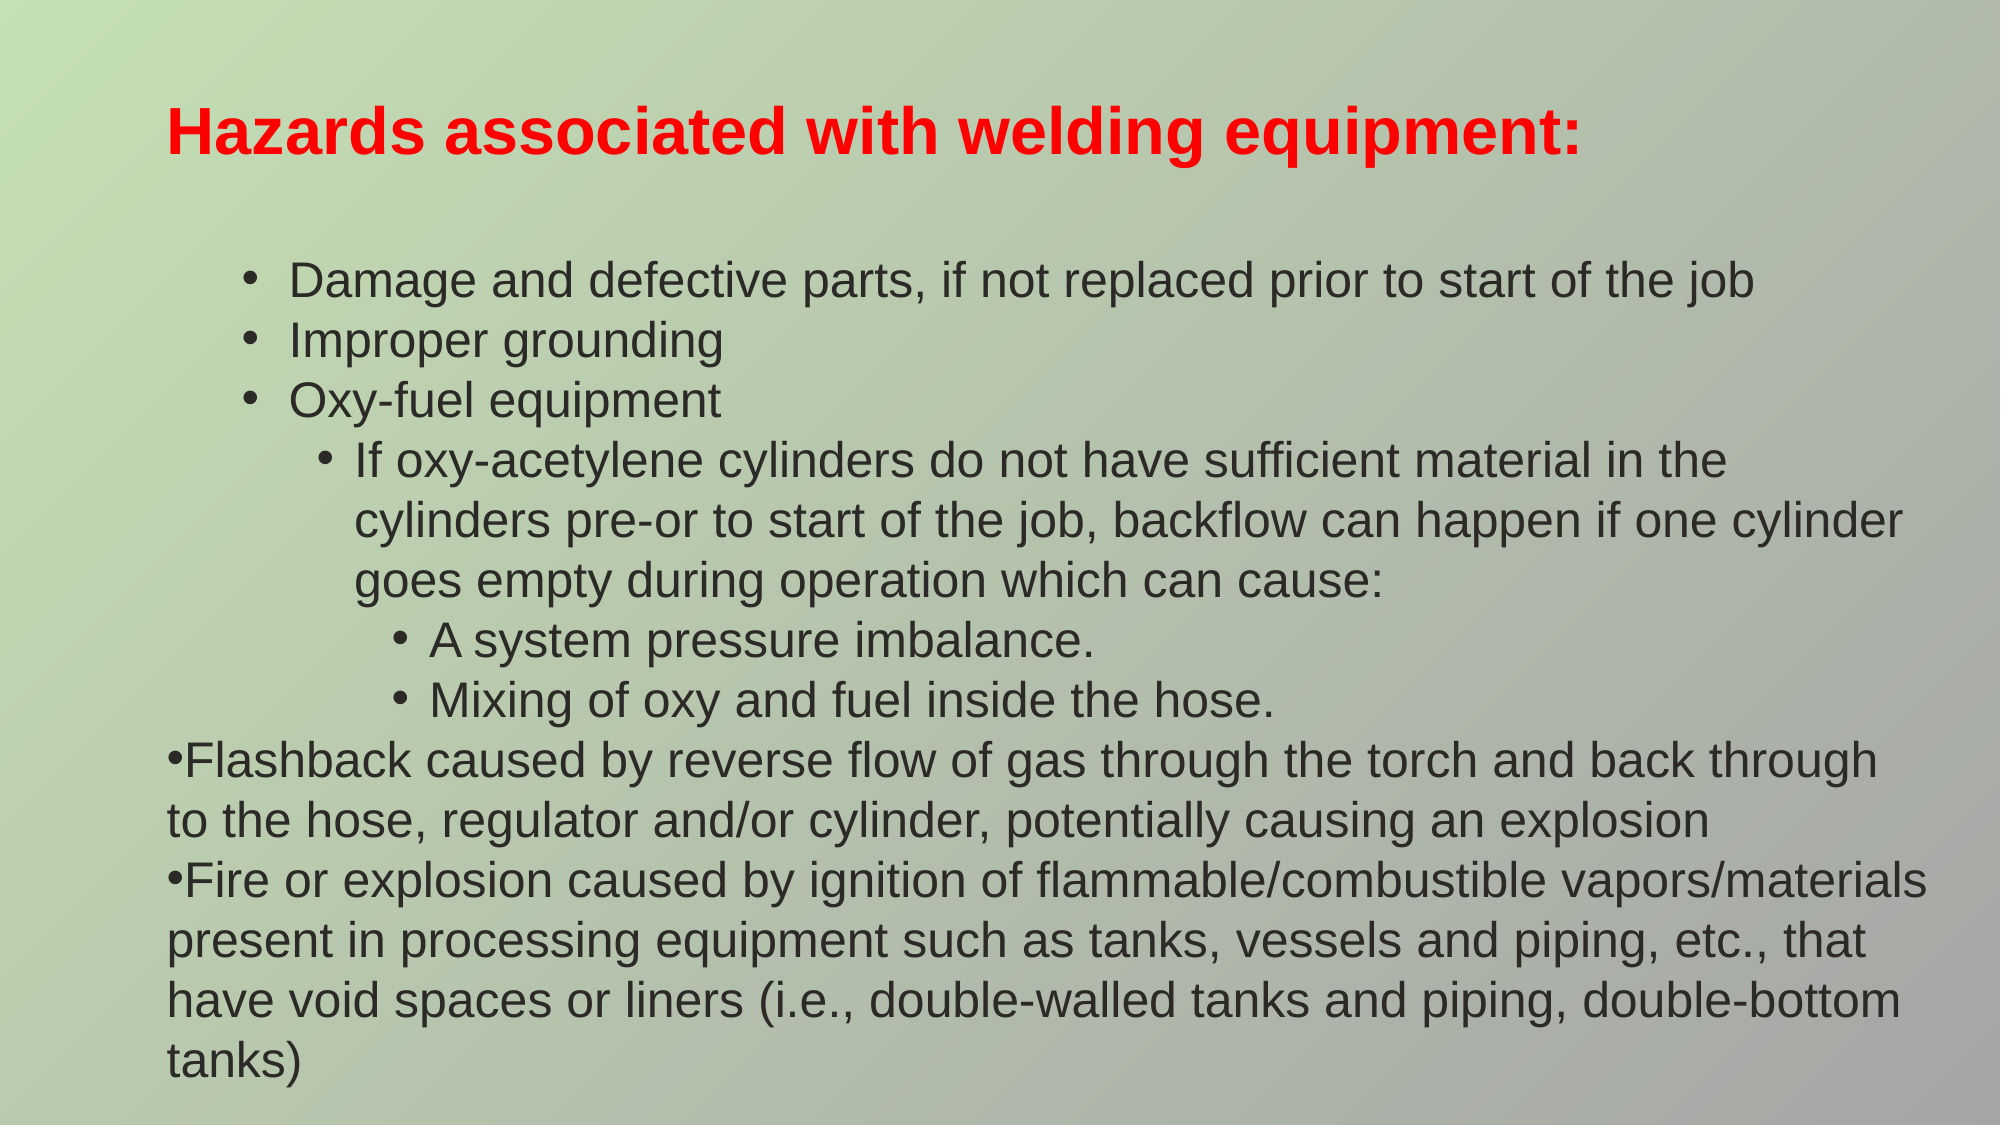

Hazards associated with welding equipment:

Damage and defective parts, if not replaced prior to start of the job
Improper grounding
Oxy-fuel equipment
If oxy-acetylene cylinders do not have sufficient material in the cylinders pre-or to start of the job, backflow can happen if one cylinder goes empty during operation which can cause:
A system pressure imbalance.
Mixing of oxy and fuel inside the hose.
Flashback caused by reverse flow of gas through the torch and back through to the hose, regulator and/or cylinder, potentially causing an explosion
Fire or explosion caused by ignition of flammable/combustible vapors/materials present in processing equipment such as tanks, vessels and piping, etc., that have void spaces or liners (i.e., double-walled tanks and piping, double-bottom tanks)